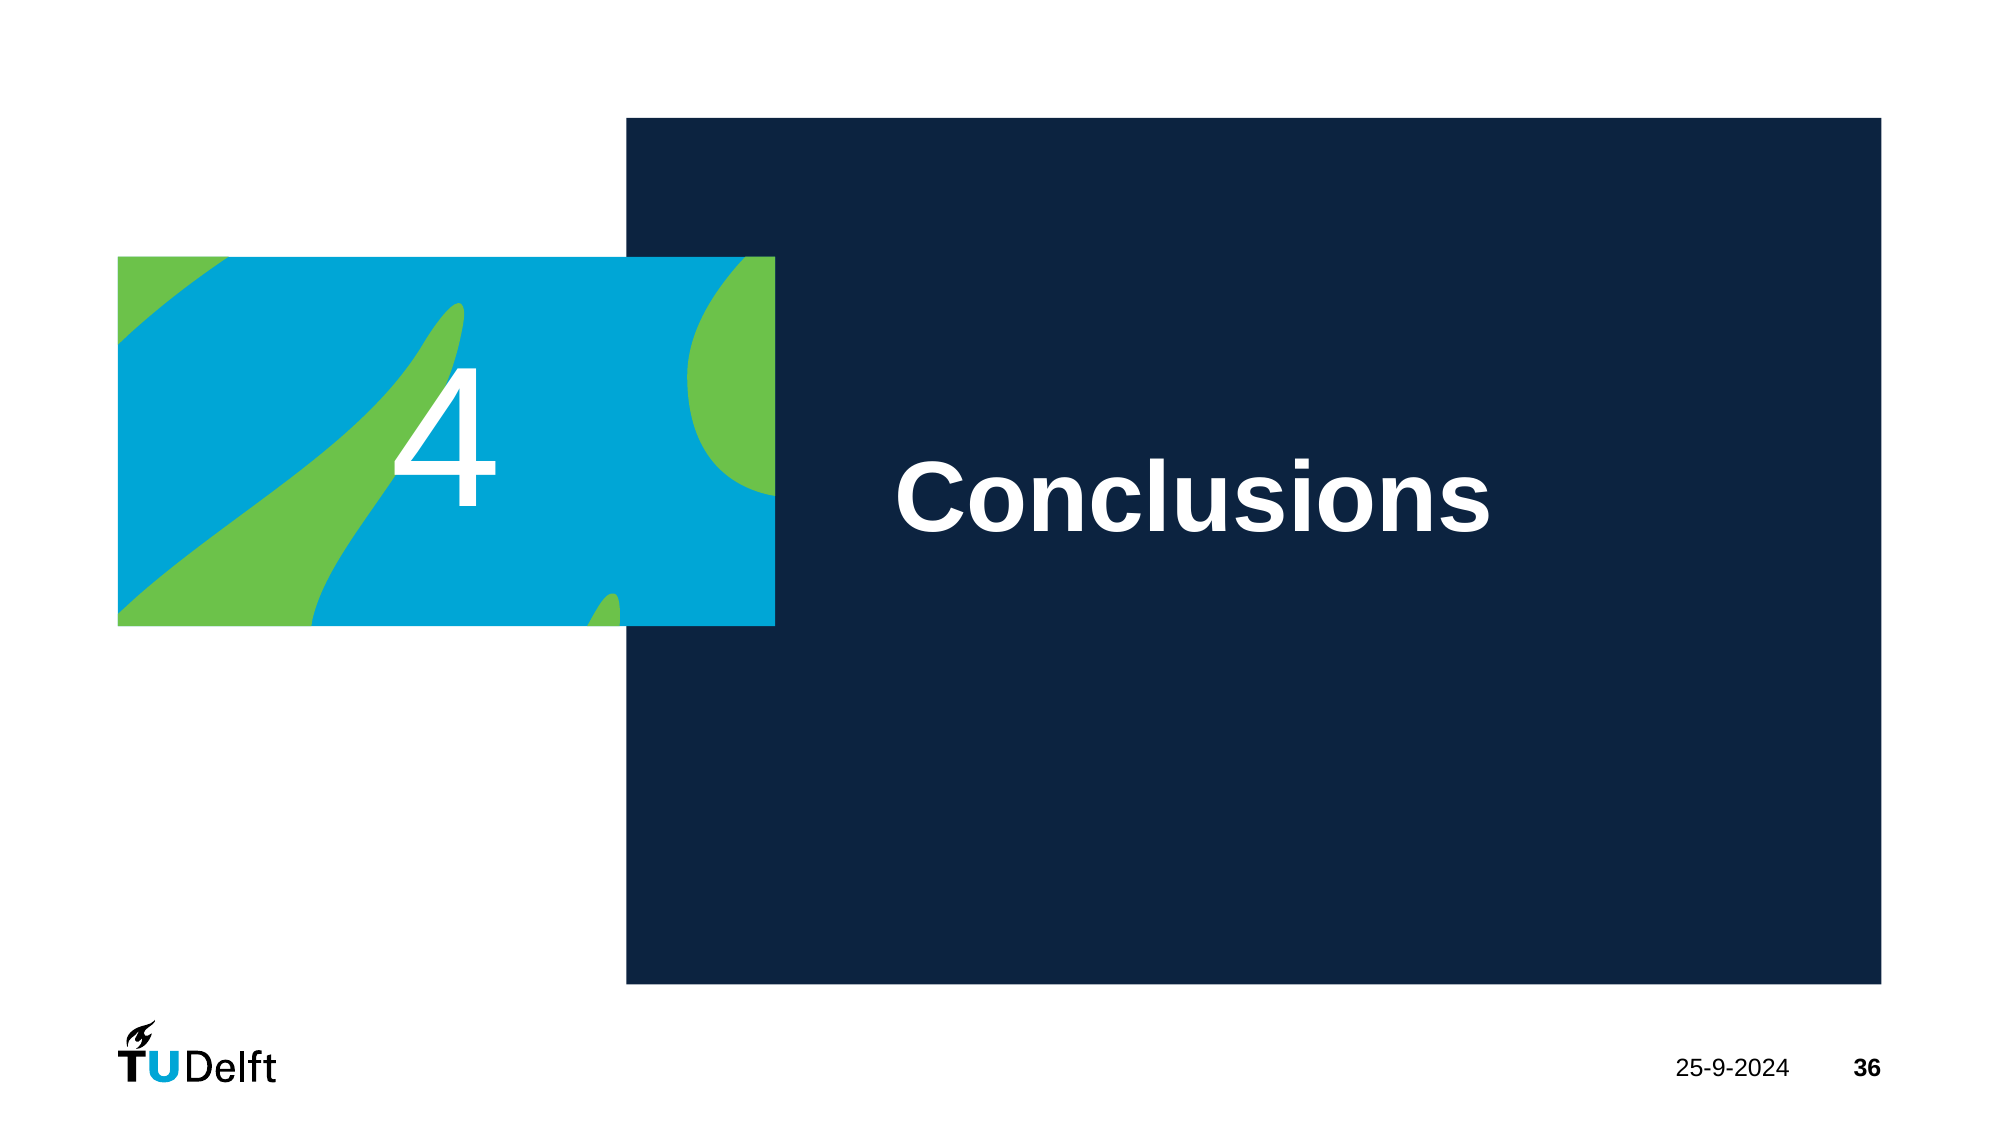

# Chapter | dark mode

4
Conclusions
25-9-2024
36